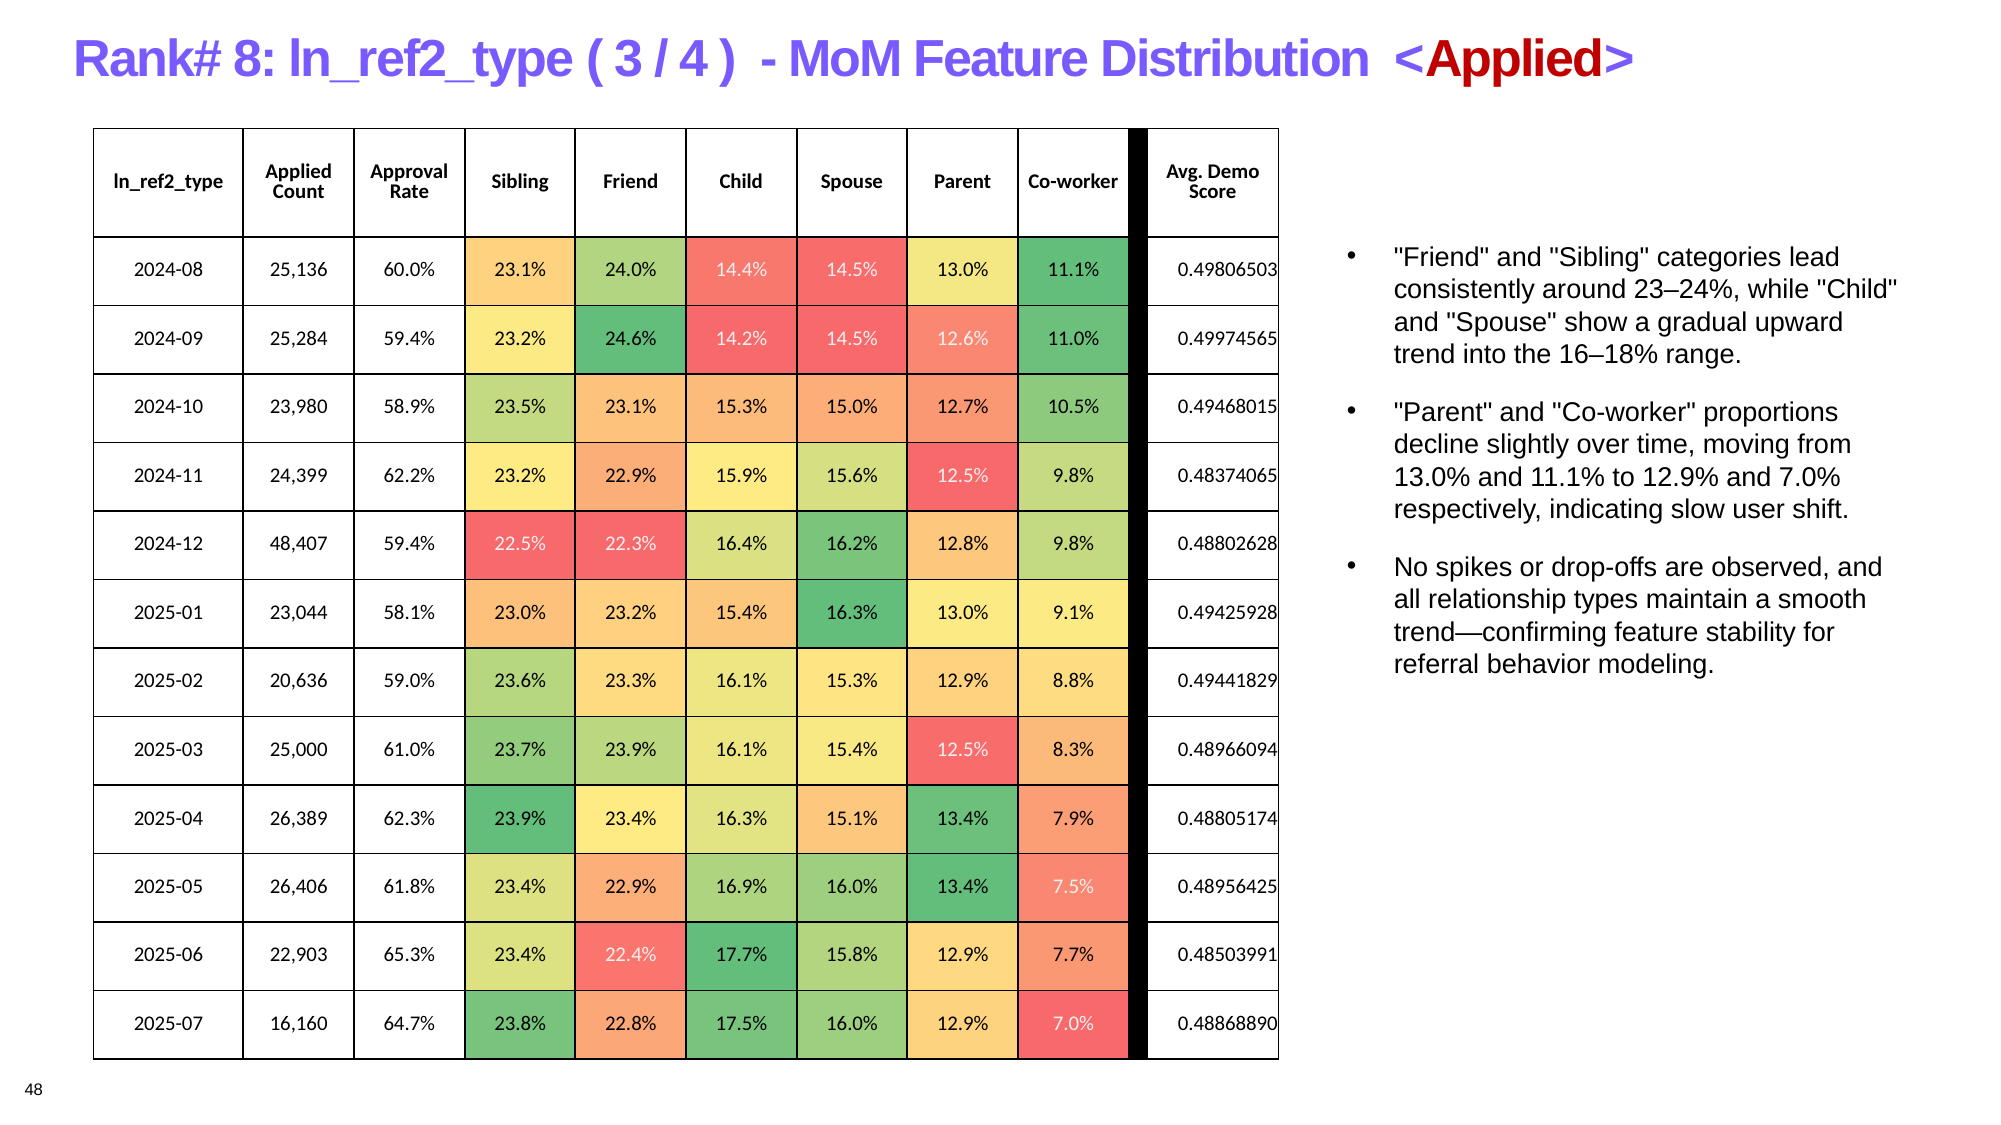

Rank# 8: ln_ref2_type ( 3 / 4 )  - MoM Feature Distribution  <Applied>
| ln\_ref2\_type | Applied Count | Approval Rate | Sibling | Friend | Child | Spouse | Parent | Co-worker |  | Avg. Demo Score |
| --- | --- | --- | --- | --- | --- | --- | --- | --- | --- | --- |
| 2024-08 | 25,136 | 60.0% | 23.1% | 24.0% | 14.4% | 14.5% | 13.0% | 11.1% |  | 0.49806503 |
| 2024-09 | 25,284 | 59.4% | 23.2% | 24.6% | 14.2% | 14.5% | 12.6% | 11.0% |  | 0.49974565 |
| 2024-10 | 23,980 | 58.9% | 23.5% | 23.1% | 15.3% | 15.0% | 12.7% | 10.5% |  | 0.49468015 |
| 2024-11 | 24,399 | 62.2% | 23.2% | 22.9% | 15.9% | 15.6% | 12.5% | 9.8% |  | 0.48374065 |
| 2024-12 | 48,407 | 59.4% | 22.5% | 22.3% | 16.4% | 16.2% | 12.8% | 9.8% |  | 0.48802628 |
| 2025-01 | 23,044 | 58.1% | 23.0% | 23.2% | 15.4% | 16.3% | 13.0% | 9.1% |  | 0.49425928 |
| 2025-02 | 20,636 | 59.0% | 23.6% | 23.3% | 16.1% | 15.3% | 12.9% | 8.8% |  | 0.49441829 |
| 2025-03 | 25,000 | 61.0% | 23.7% | 23.9% | 16.1% | 15.4% | 12.5% | 8.3% |  | 0.48966094 |
| 2025-04 | 26,389 | 62.3% | 23.9% | 23.4% | 16.3% | 15.1% | 13.4% | 7.9% |  | 0.48805174 |
| 2025-05 | 26,406 | 61.8% | 23.4% | 22.9% | 16.9% | 16.0% | 13.4% | 7.5% |  | 0.48956425 |
| 2025-06 | 22,903 | 65.3% | 23.4% | 22.4% | 17.7% | 15.8% | 12.9% | 7.7% |  | 0.48503991 |
| 2025-07 | 16,160 | 64.7% | 23.8% | 22.8% | 17.5% | 16.0% | 12.9% | 7.0% |  | 0.48868890 |
"Friend" and "Sibling" categories lead consistently around 23–24%, while "Child" and "Spouse" show a gradual upward trend into the 16–18% range.
"Parent" and "Co-worker" proportions decline slightly over time, moving from 13.0% and 11.1% to 12.9% and 7.0% respectively, indicating slow user shift.
No spikes or drop-offs are observed, and all relationship types maintain a smooth trend—confirming feature stability for referral behavior modeling.

48